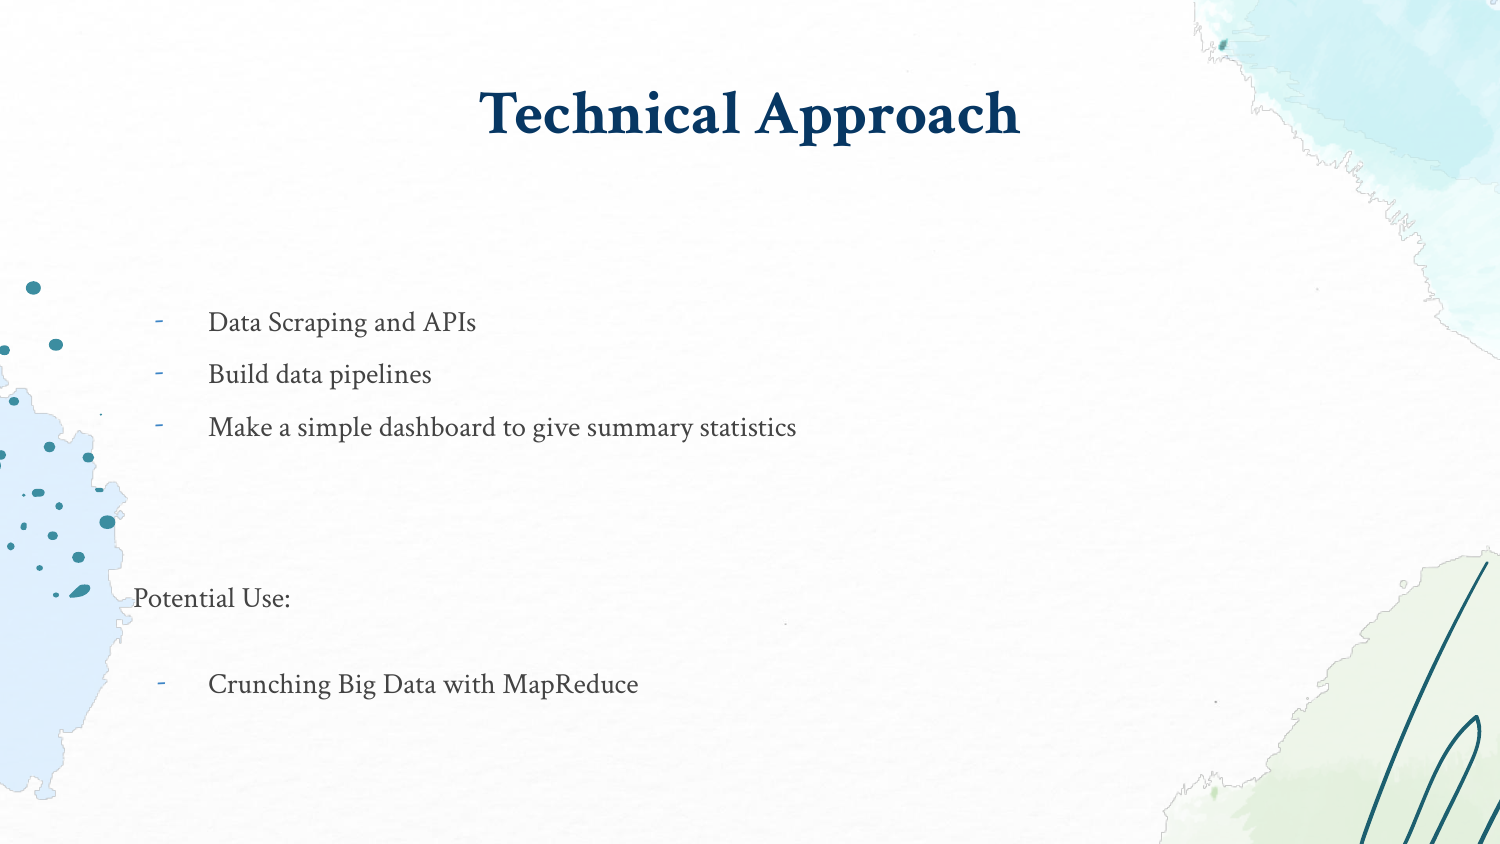

# Technical Approach
Data Scraping and APIs
Build data pipelines
Make a simple dashboard to give summary statistics

Potential Use:
Crunching Big Data with MapReduce